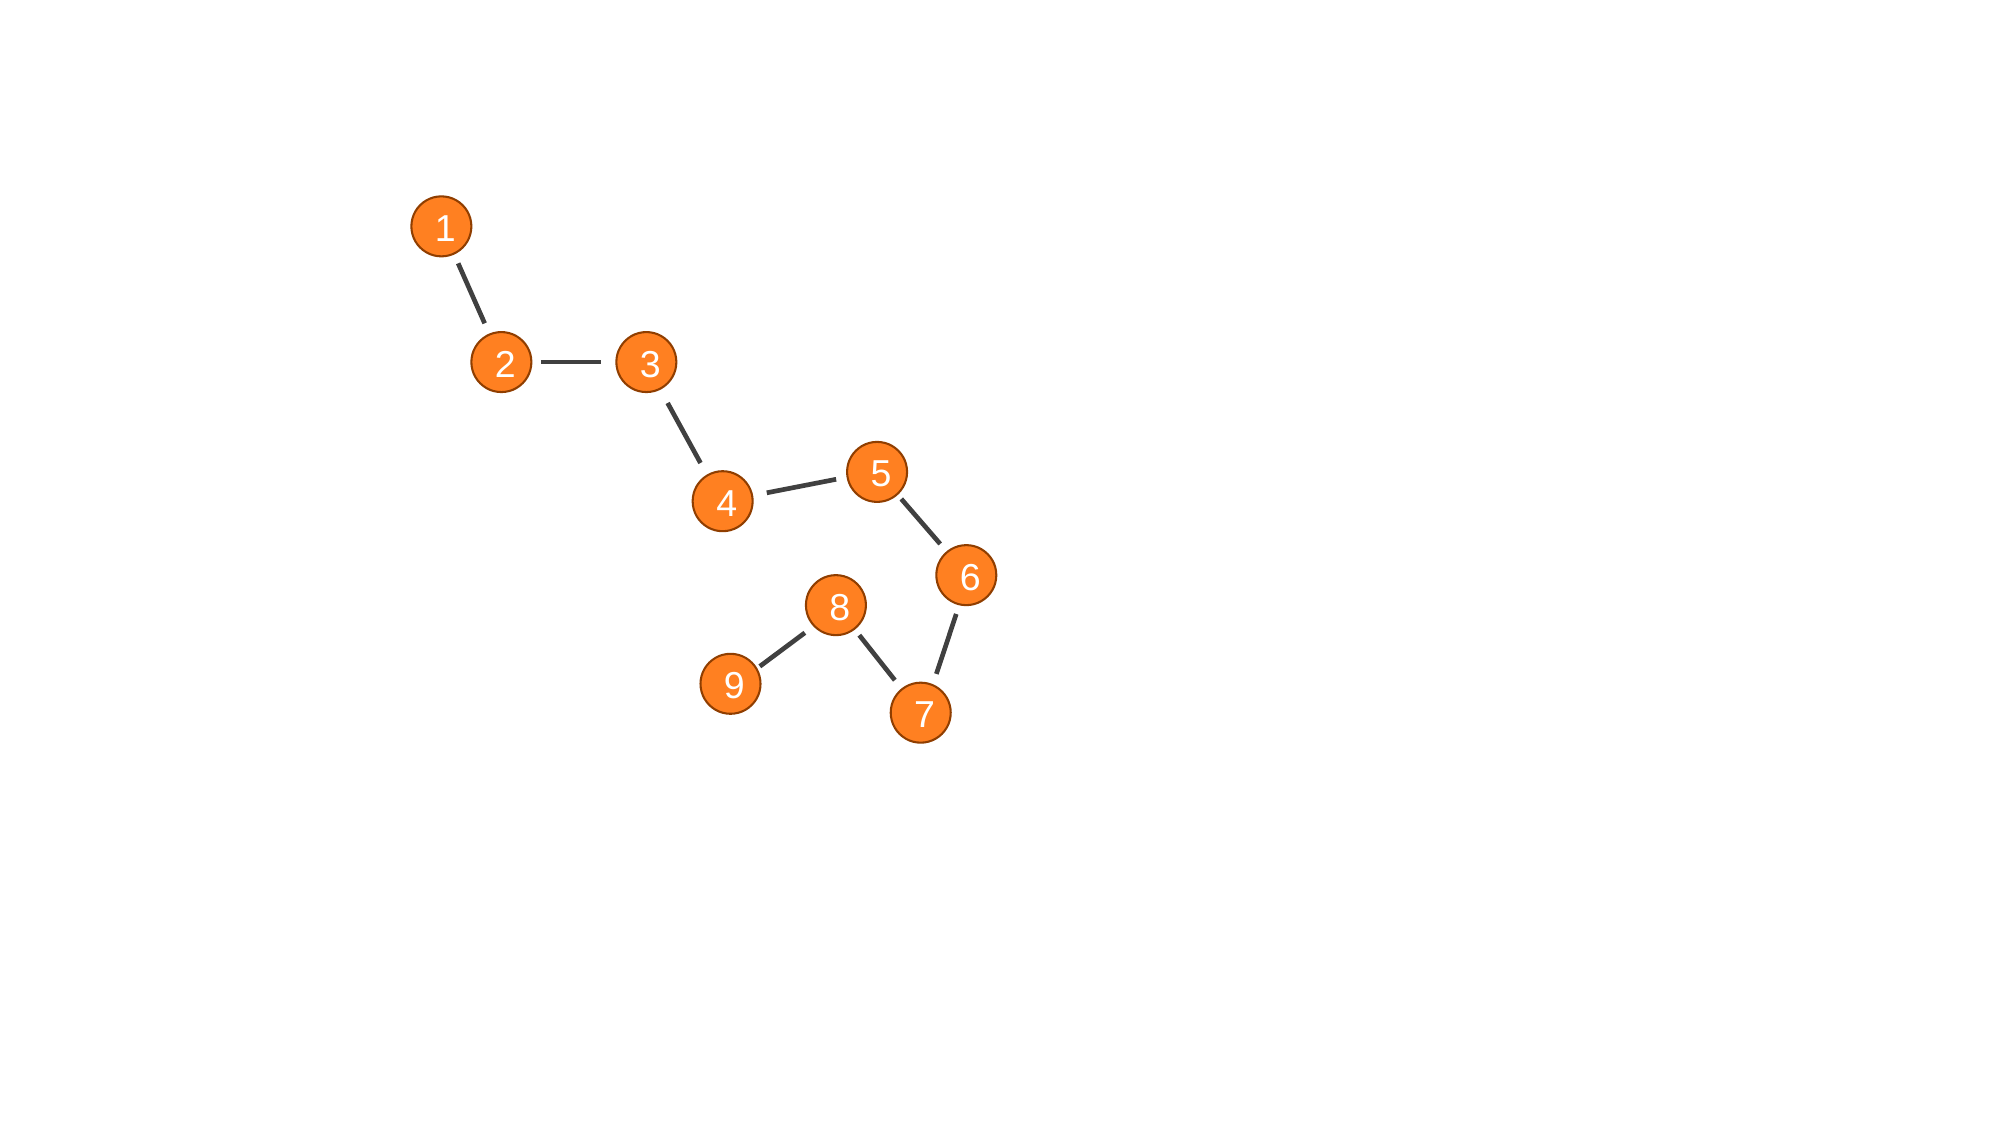

1
2
3
5
4
6
8
9
7